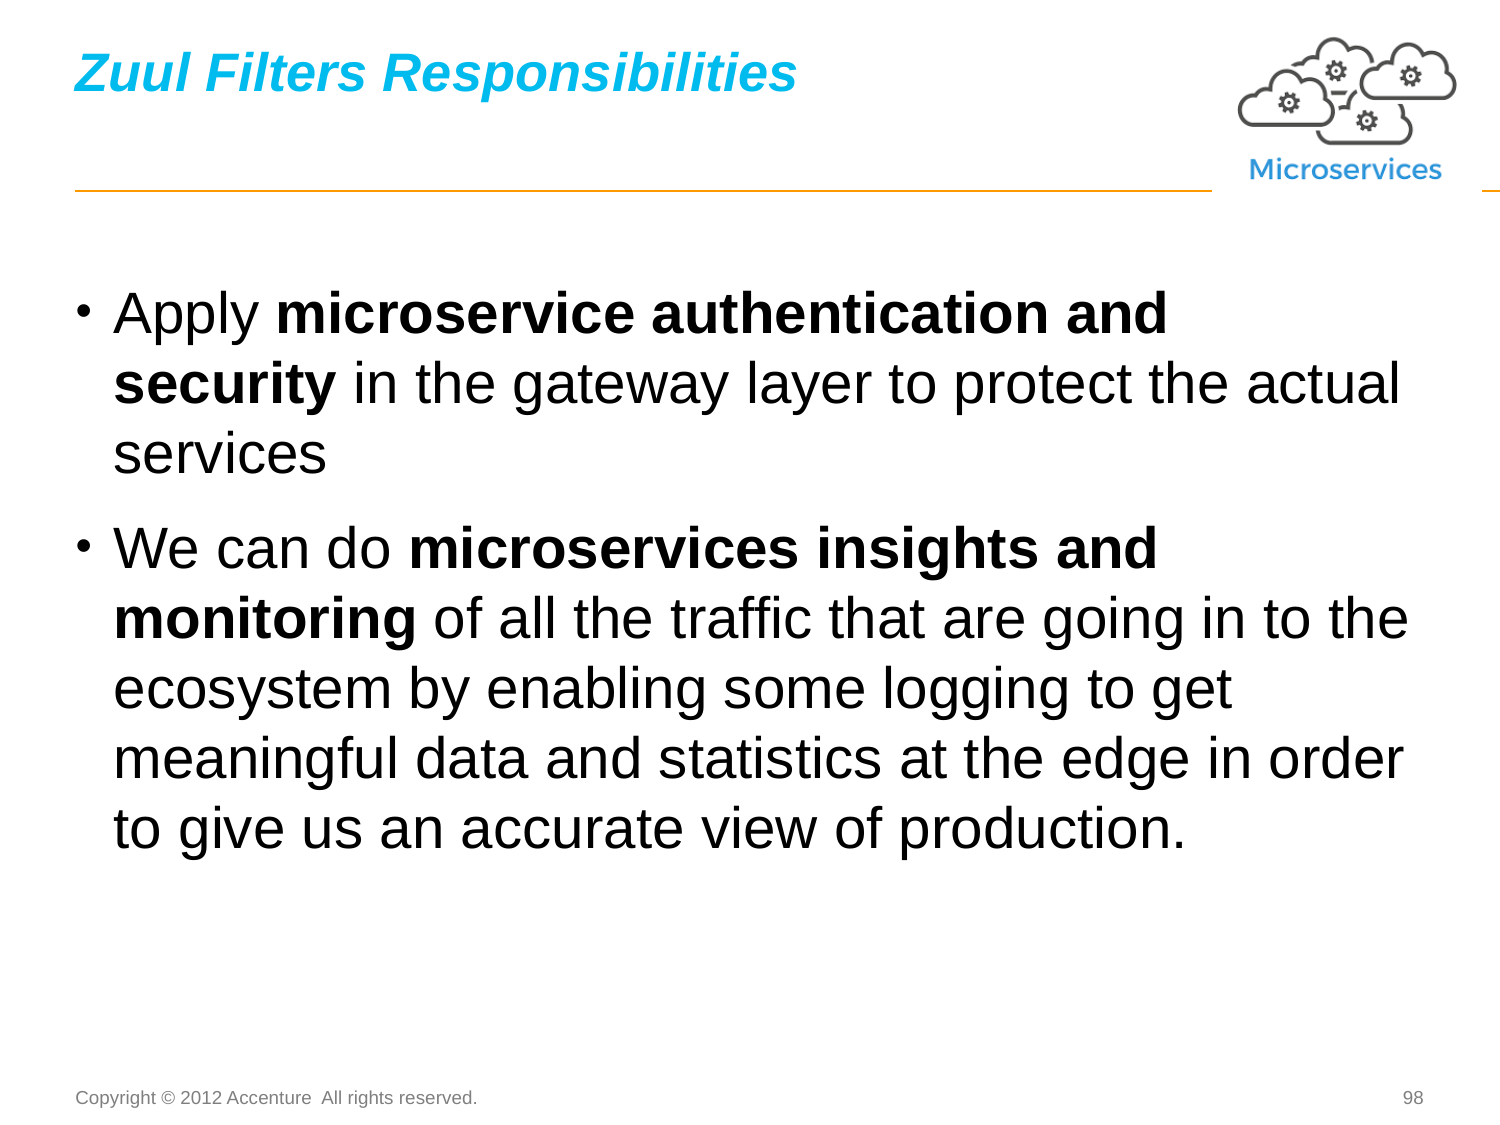

# Zuul Filters Responsibilities
Apply microservice authentication and security in the gateway layer to protect the actual services
We can do microservices insights and monitoring of all the traffic that are going in to the ecosystem by enabling some logging to get meaningful data and statistics at the edge in order to give us an accurate view of production.